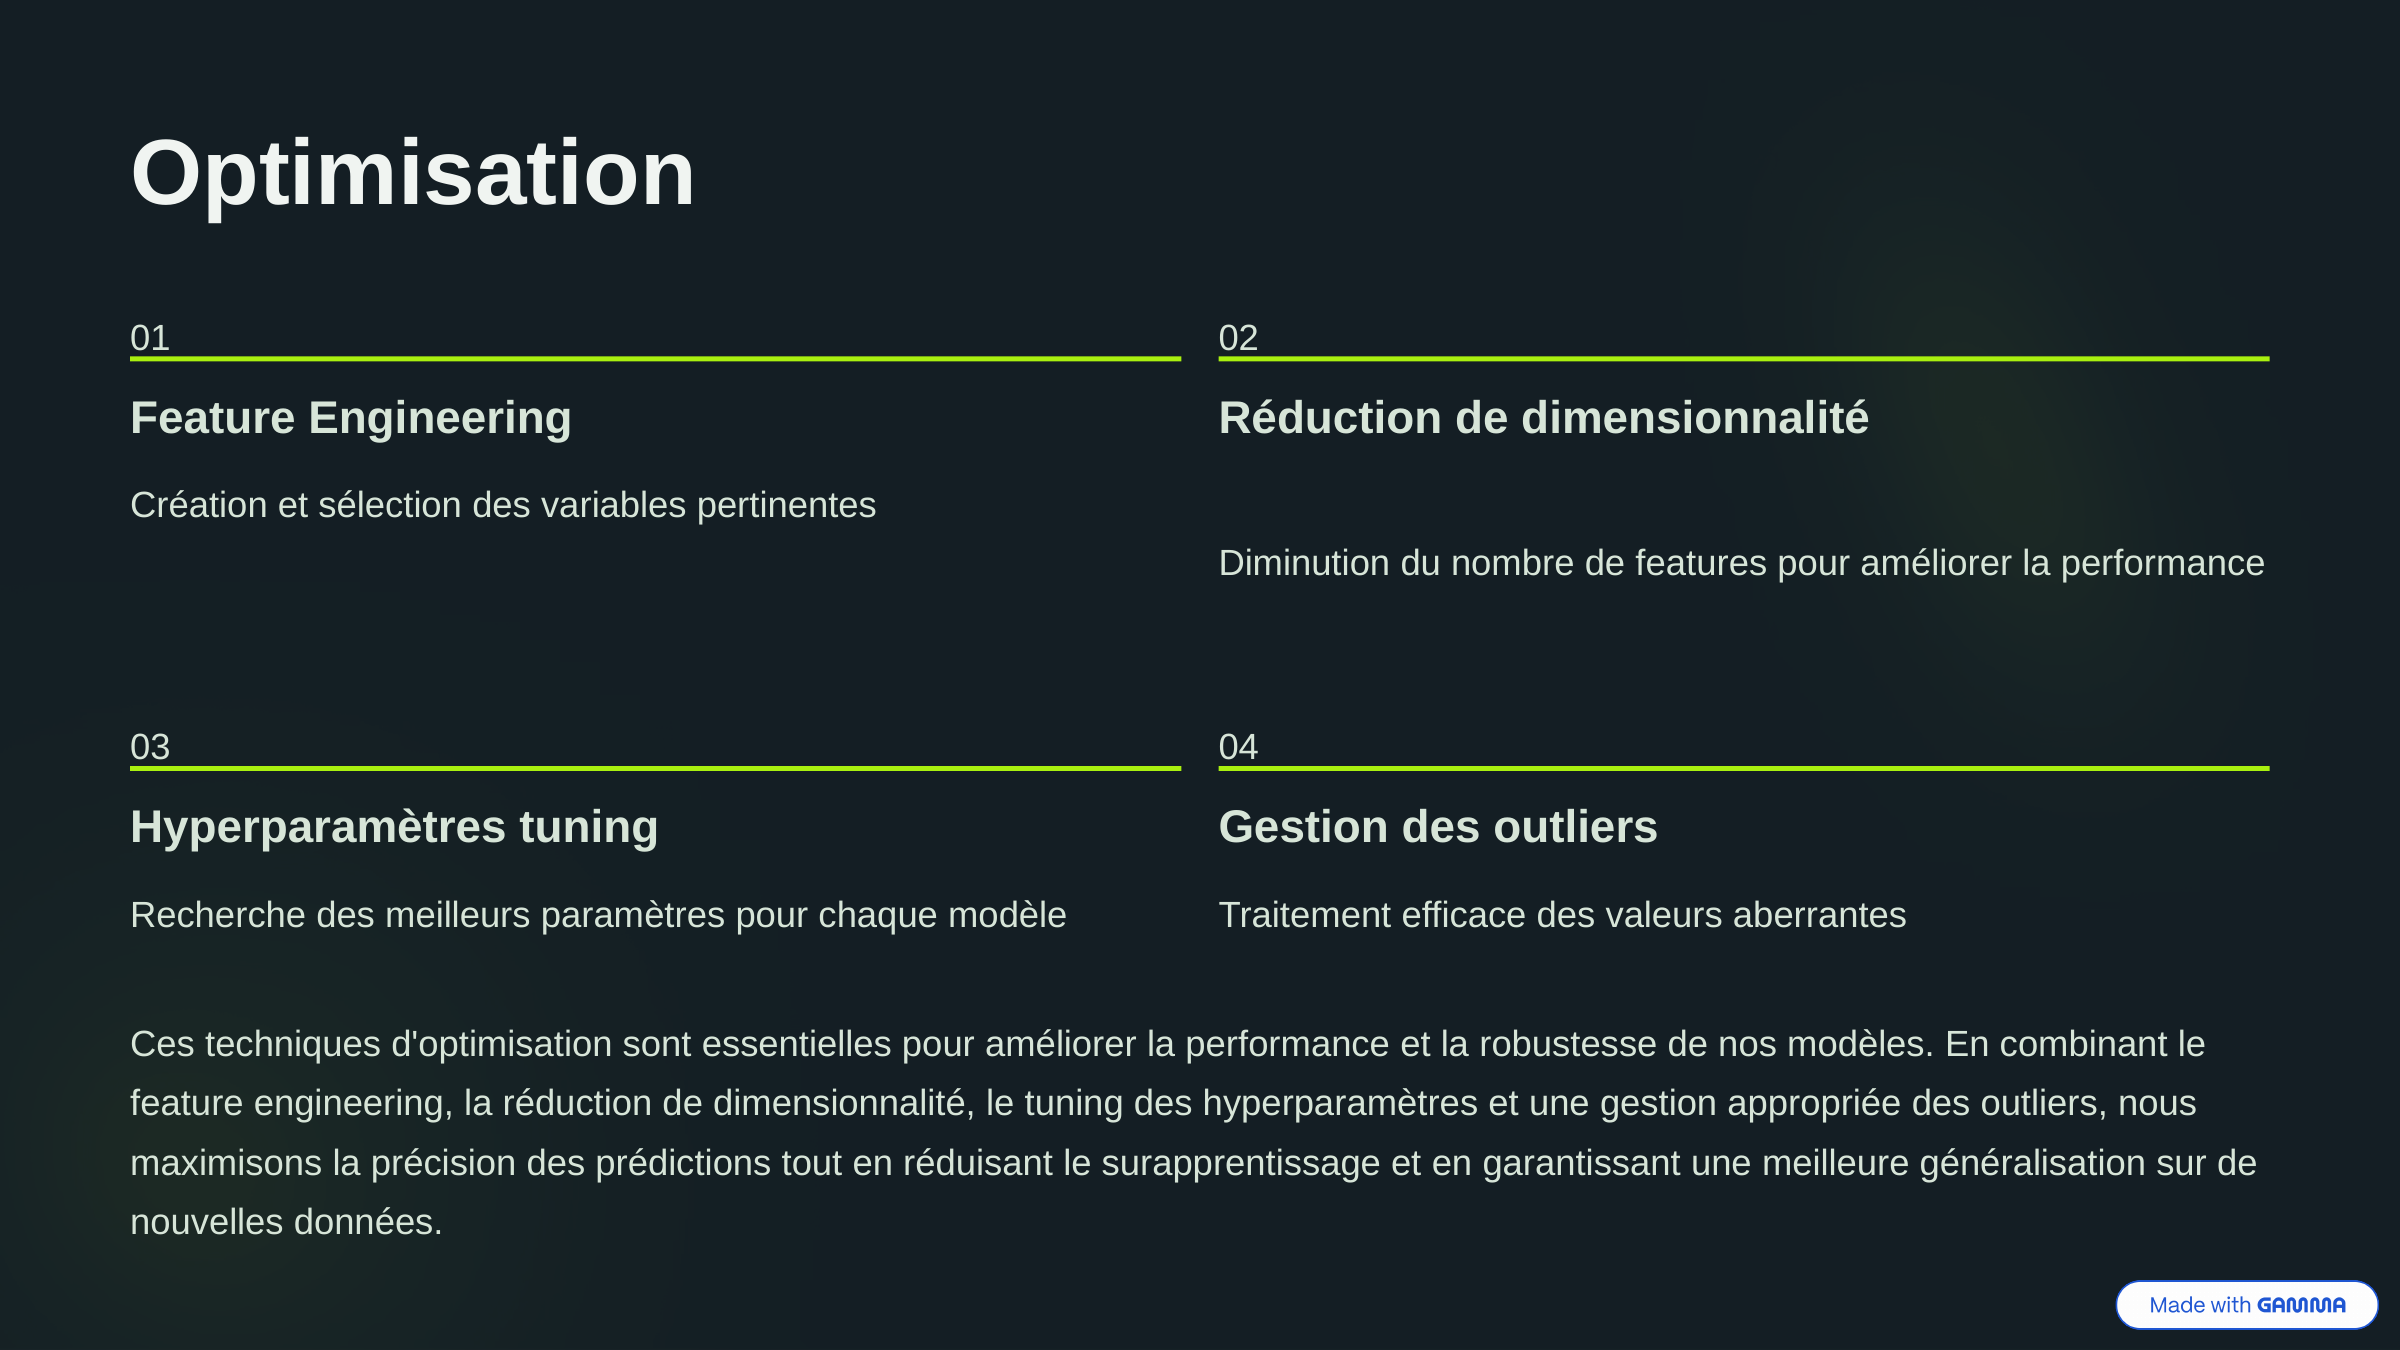

Optimisation
01
02

Feature Engineering
Réduction de dimensionnalité
Création et sélection des variables pertinentes
Diminution du nombre de features pour améliorer la performance
03
04

Hyperparamètres tuning
Gestion des outliers
Recherche des meilleurs paramètres pour chaque modèle
Traitement efficace des valeurs aberrantes
Ces techniques d'optimisation sont essentielles pour améliorer la performance et la robustesse de nos modèles. En combinant le feature engineering, la réduction de dimensionnalité, le tuning des hyperparamètres et une gestion appropriée des outliers, nous maximisons la précision des prédictions tout en réduisant le surapprentissage et en garantissant une meilleure généralisation sur de nouvelles données.